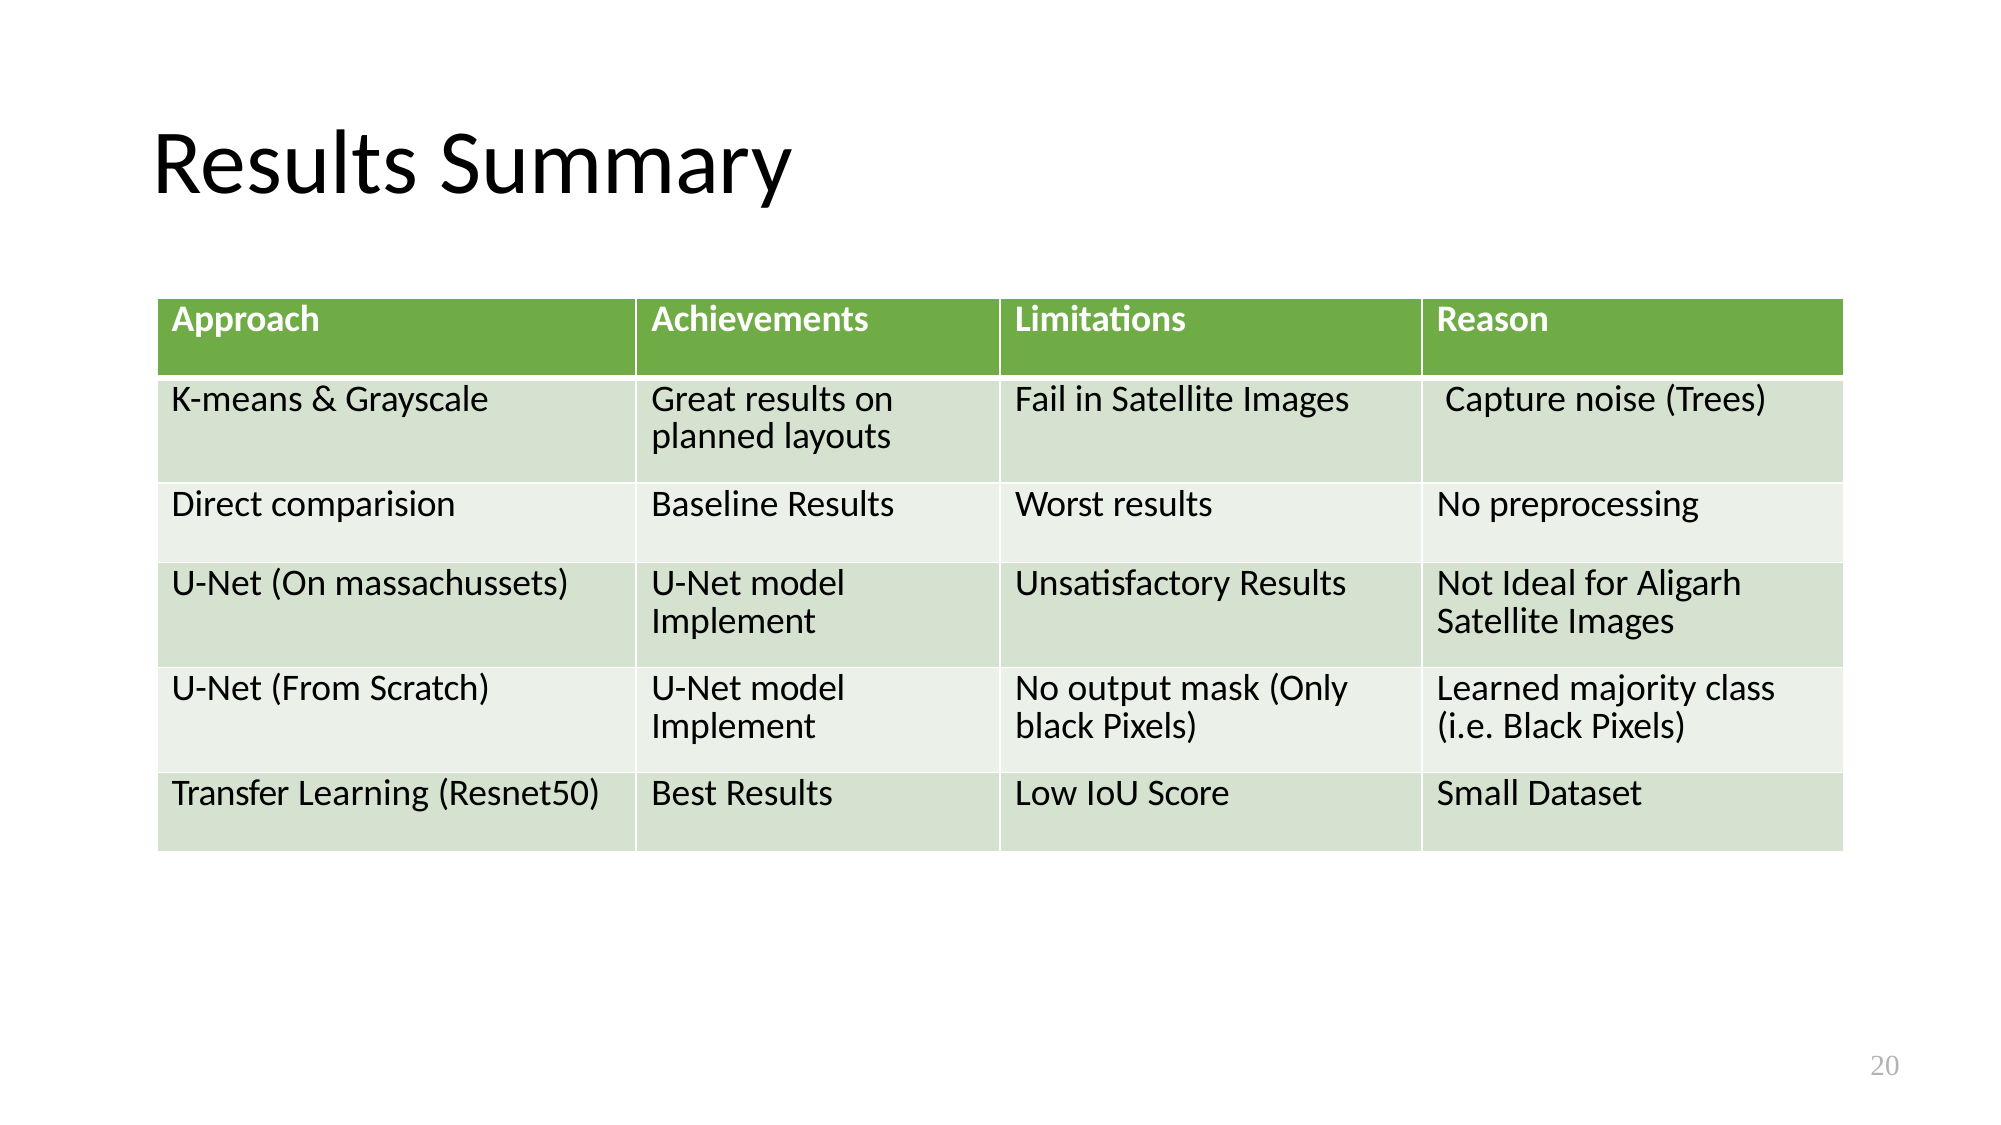

# Results Summary
| Approach | Achievements | Limitations | Reason |
| --- | --- | --- | --- |
| K-means & Grayscale | Great results on planned layouts | Fail in Satellite Images | Capture noise (Trees) |
| Direct comparision | Baseline Results | Worst results | No preprocessing |
| U-Net (On massachussets) | U-Net model Implement | Unsatisfactory Results | Not Ideal for Aligarh Satellite Images |
| U-Net (From Scratch) | U-Net model Implement | No output mask (Only black Pixels) | Learned majority class (i.e. Black Pixels) |
| Transfer Learning (Resnet50) | Best Results | Low IoU Score | Small Dataset |
20